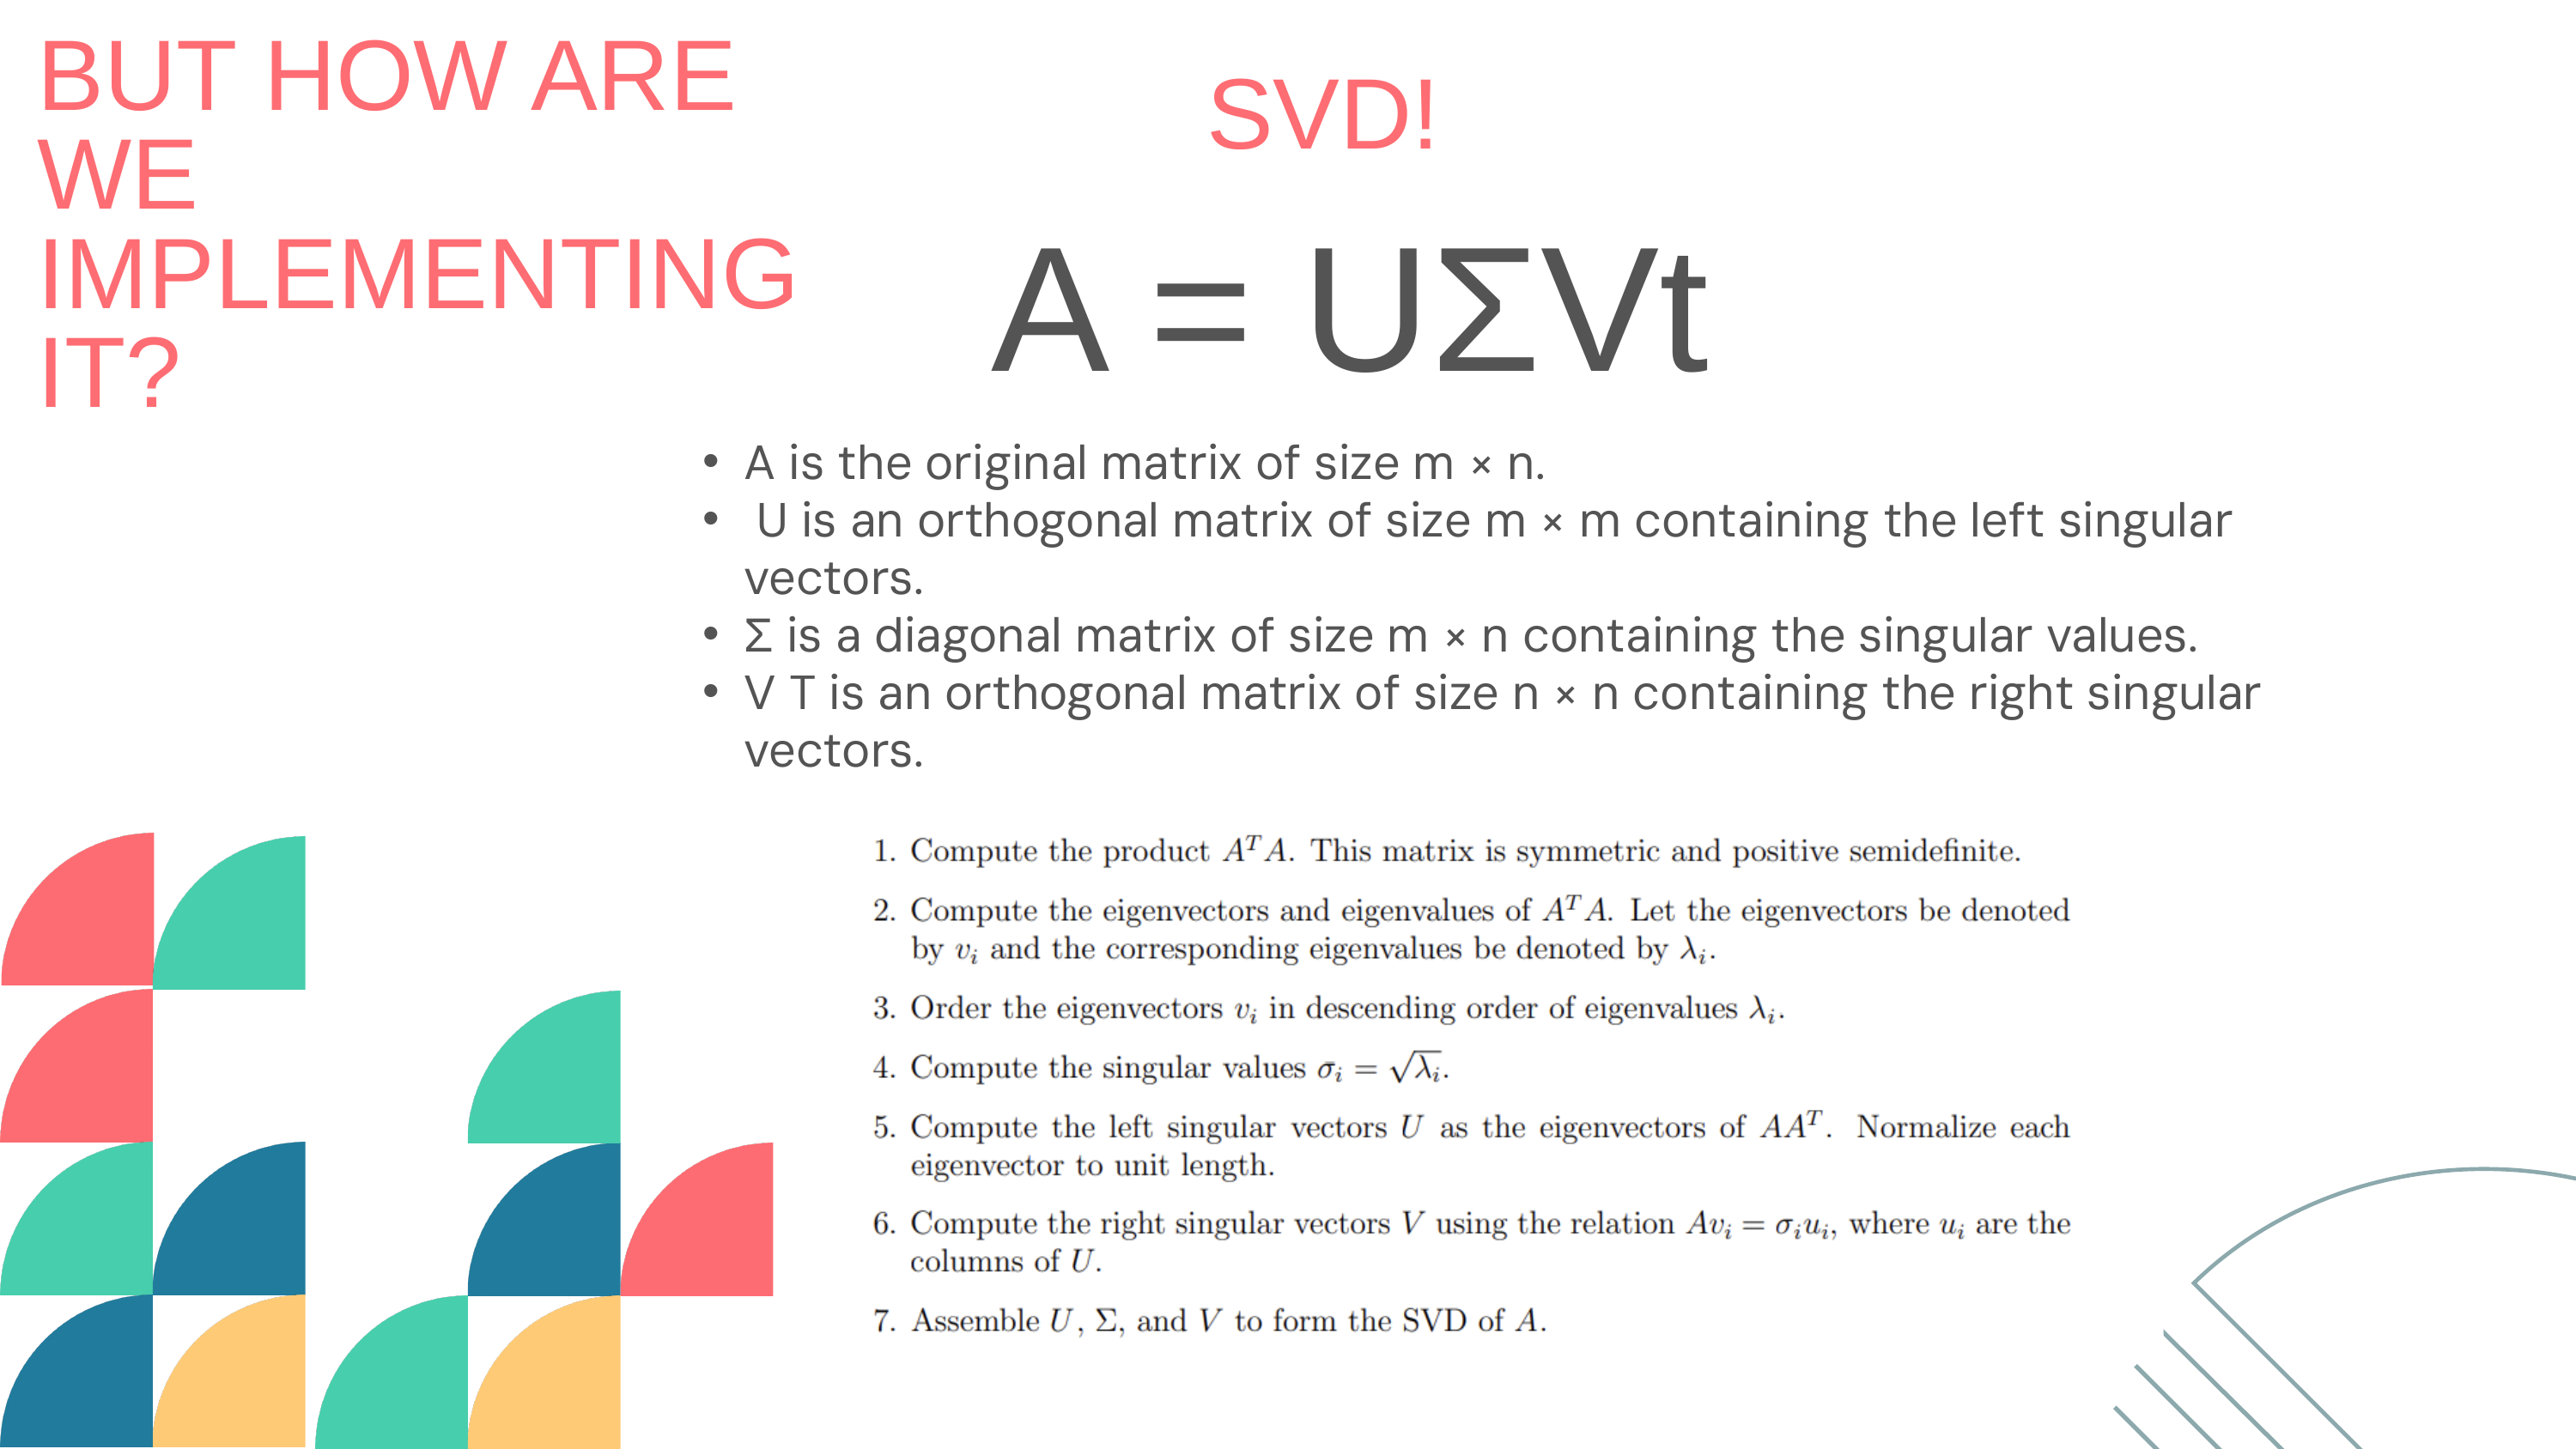

BUT HOW ARE WE IMPLEMENTING IT?

SVD!

A = UΣVt
A is the original matrix of size m × n.
 U is an orthogonal matrix of size m × m containing the left singular vectors.
Σ is a diagonal matrix of size m × n containing the singular values.
V T is an orthogonal matrix of size n × n containing the right singular vectors.